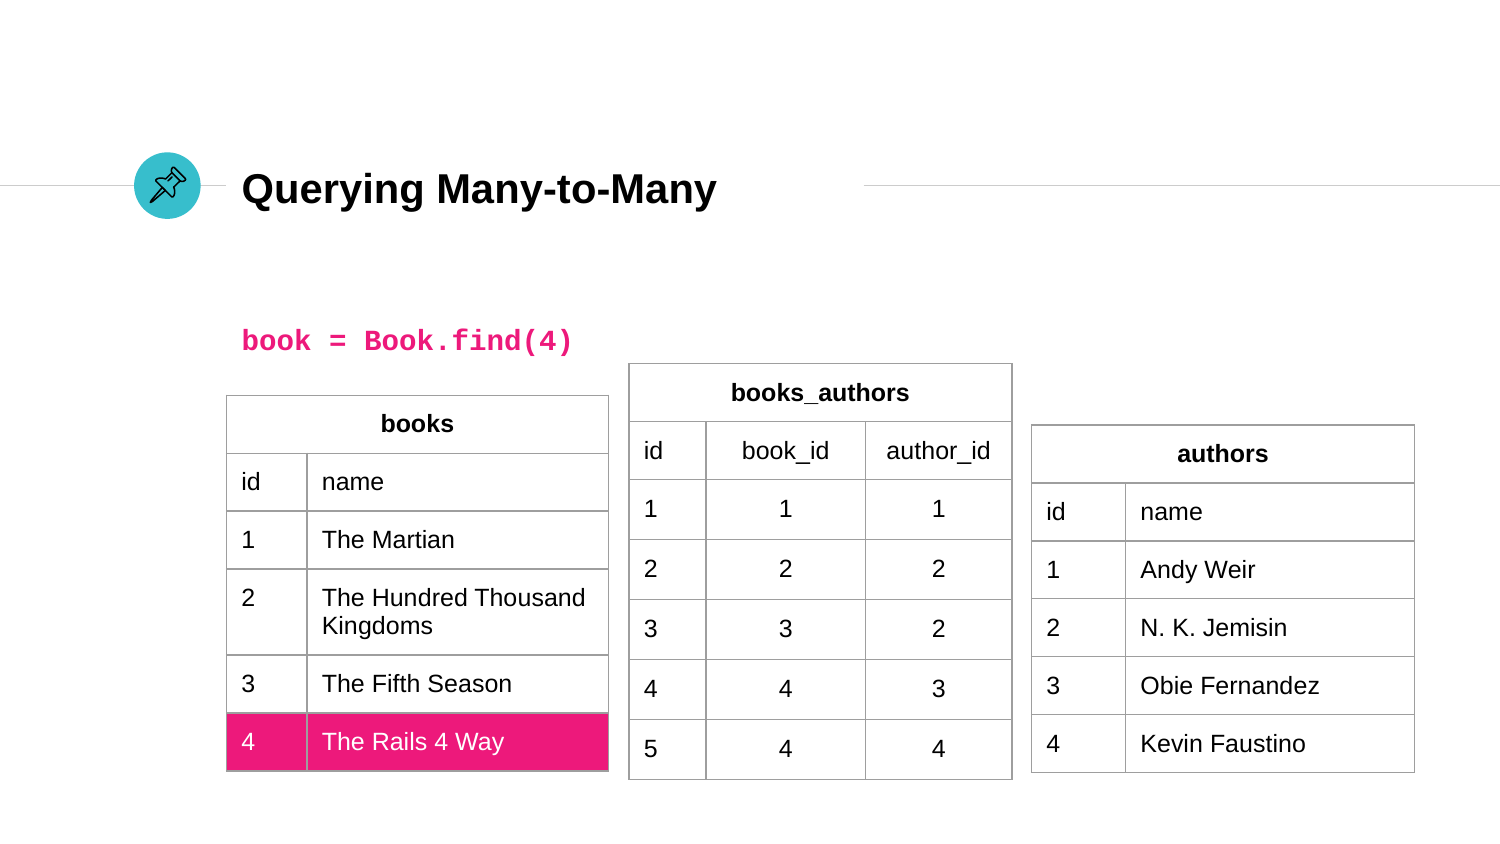

# Querying Many-to-Many

book = Book.find(4)

| books\_authors |  |  |
| --- | --- | --- |
| id | book\_id | author\_id |
| 1 | 1 | 1 |
| 2 | 2 | 2 |
| 3 | 3 | 2 |
| 4 | 4 | 3 |
| 5 | 4 | 4 |
| books |  |
| --- | --- |
| id | name |
| 1 | The Martian |
| 2 | The Hundred Thousand Kingdoms |
| 3 | The Fifth Season |
| 4 | The Rails 4 Way |
| authors |  |
| --- | --- |
| id | name |
| 1 | Andy Weir |
| 2 | N. K. Jemisin |
| 3 | Obie Fernandez |
| 4 | Kevin Faustino |